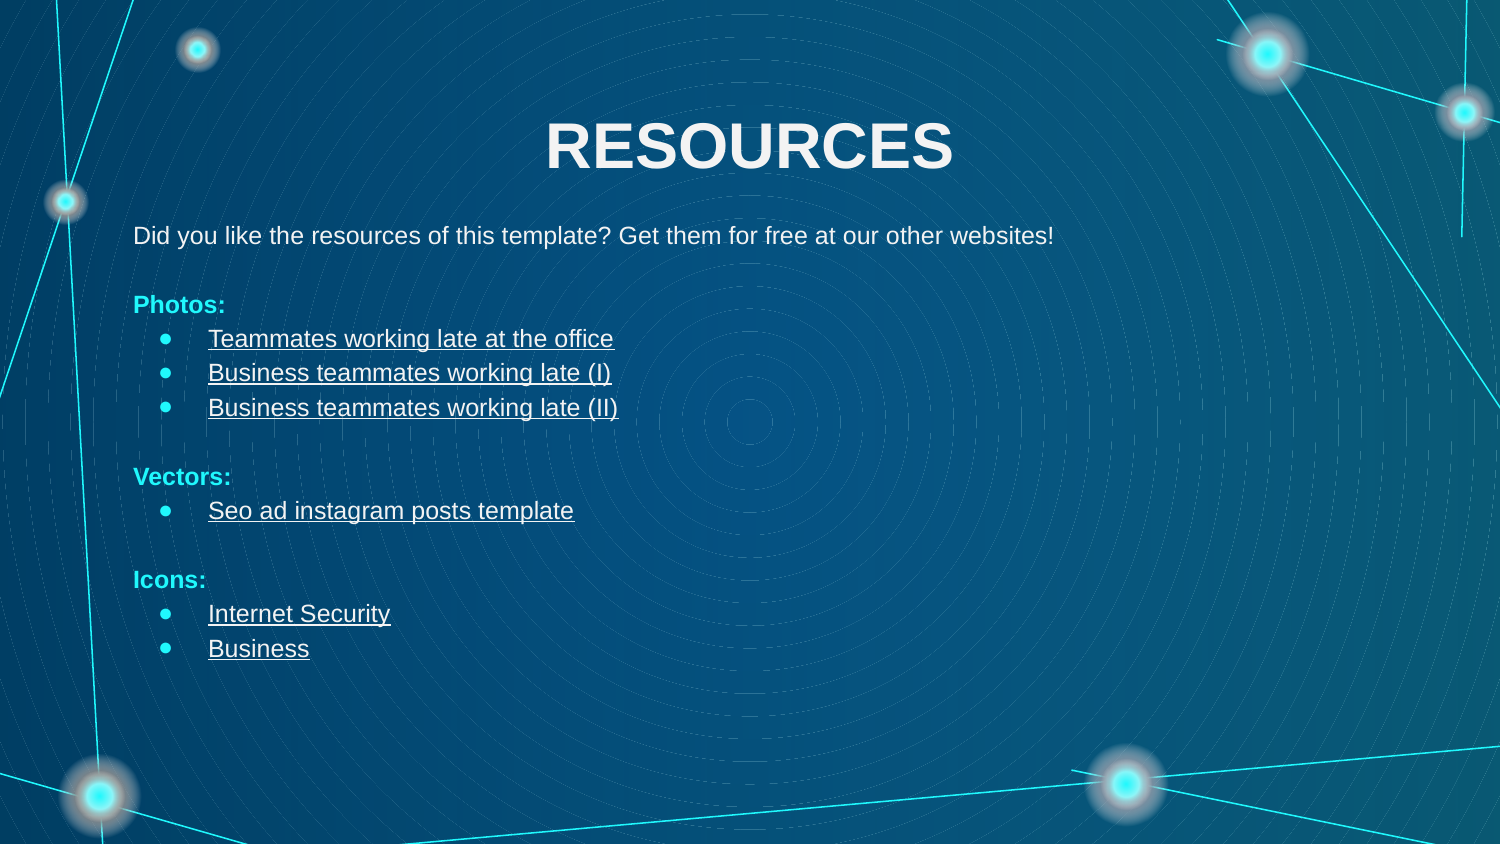

# RESOURCES
Did you like the resources of this template? Get them for free at our other websites!
Photos:
Teammates working late at the office
Business teammates working late (I)
Business teammates working late (II)

Vectors:
Seo ad instagram posts template

Icons:
Internet Security
Business